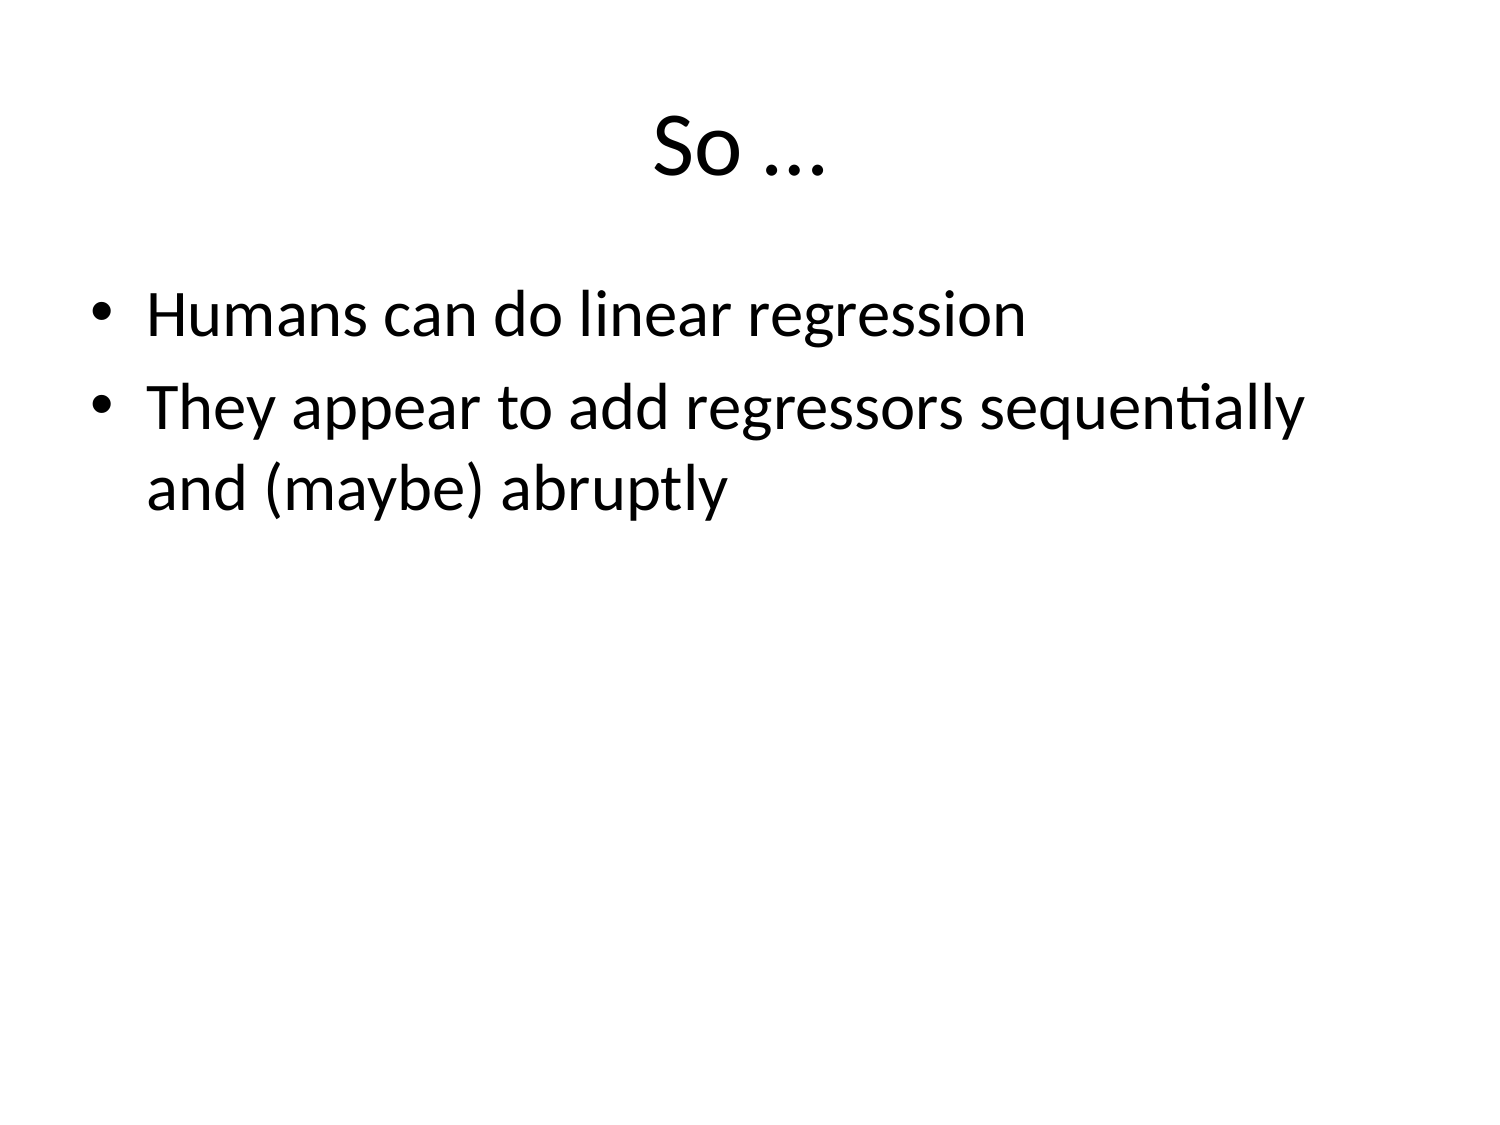

# So …
Humans can do linear regression
They appear to add regressors sequentially and (maybe) abruptly